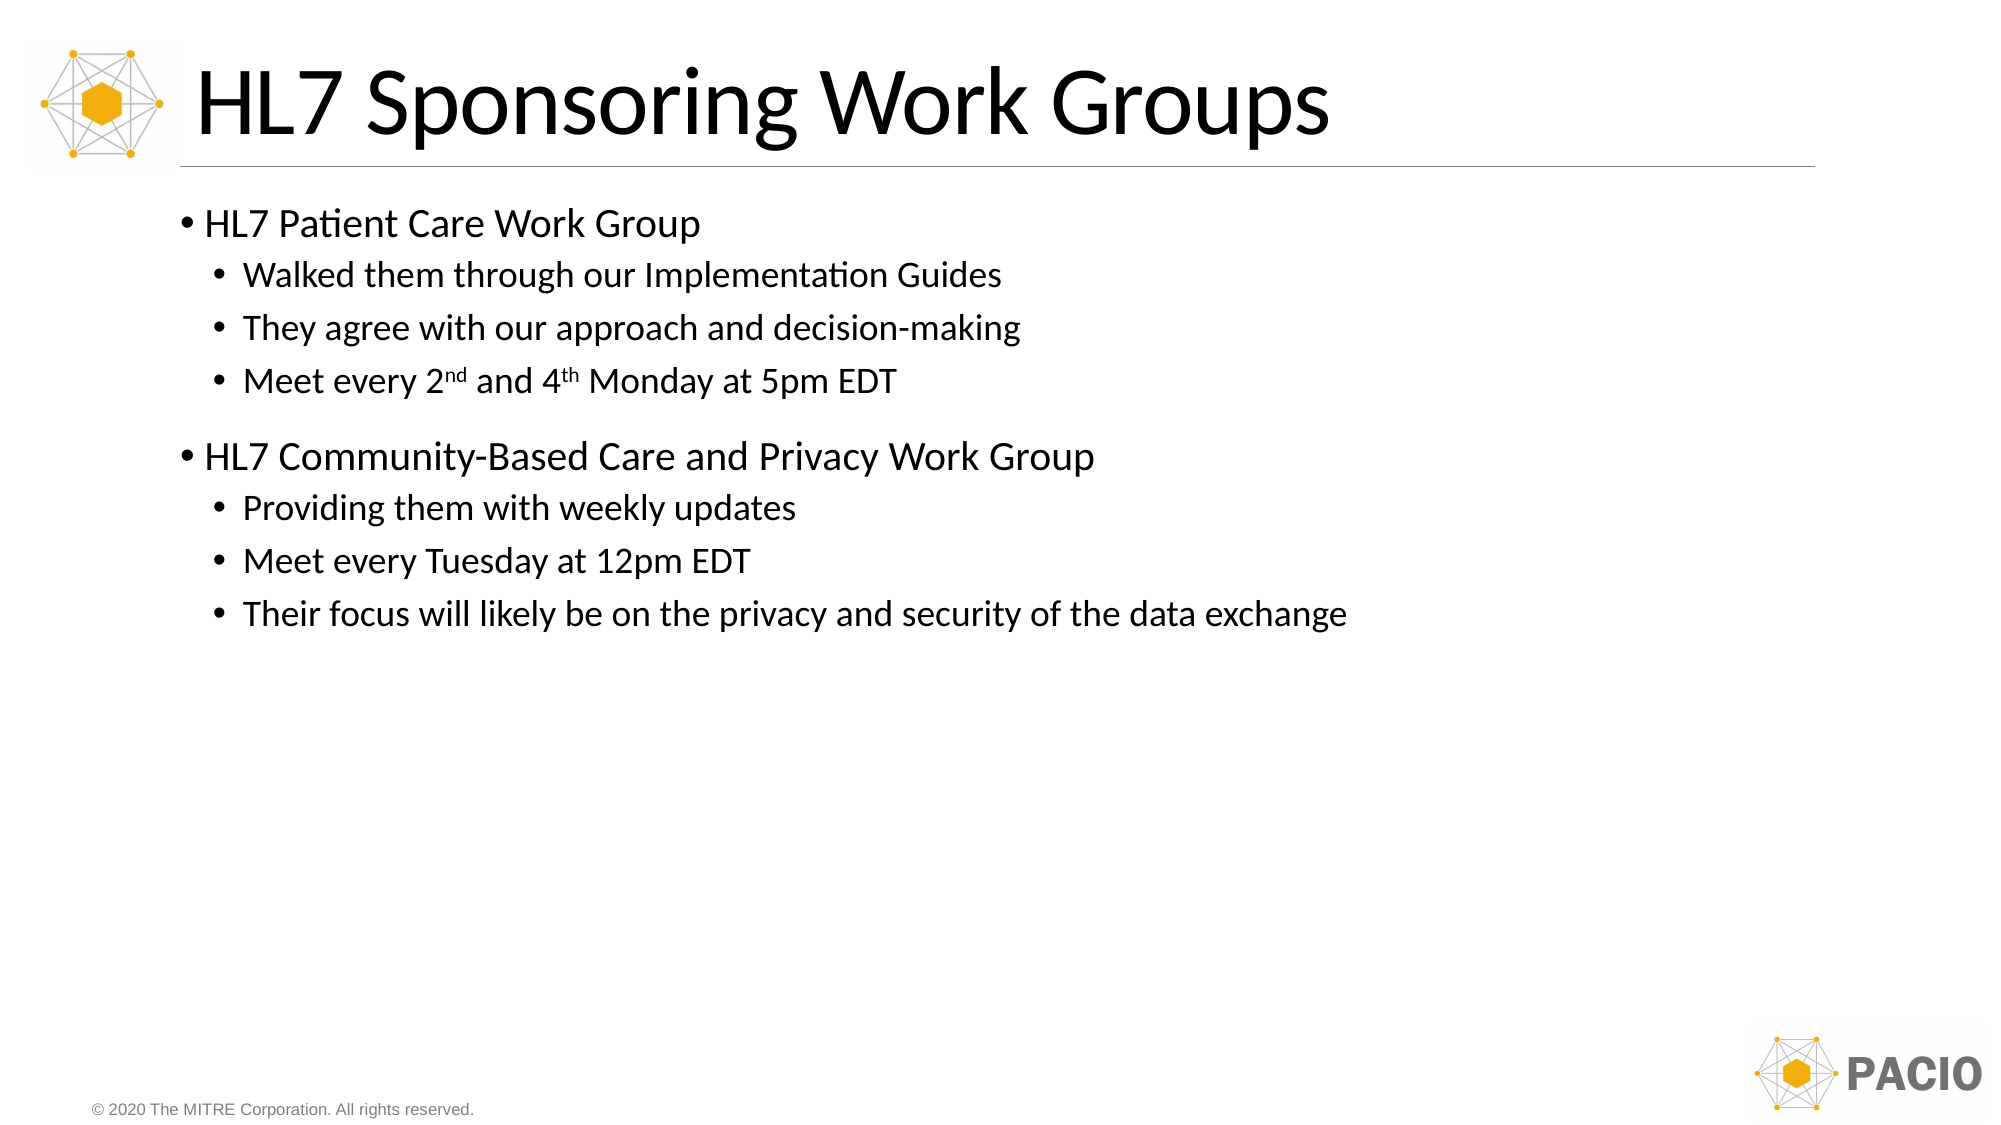

# HL7 Sponsoring Work Groups
 HL7 Patient Care Work Group
Walked them through our Implementation Guides
They agree with our approach and decision-making
Meet every 2nd and 4th Monday at 5pm EDT
 HL7 Community-Based Care and Privacy Work Group
Providing them with weekly updates
Meet every Tuesday at 12pm EDT
Their focus will likely be on the privacy and security of the data exchange